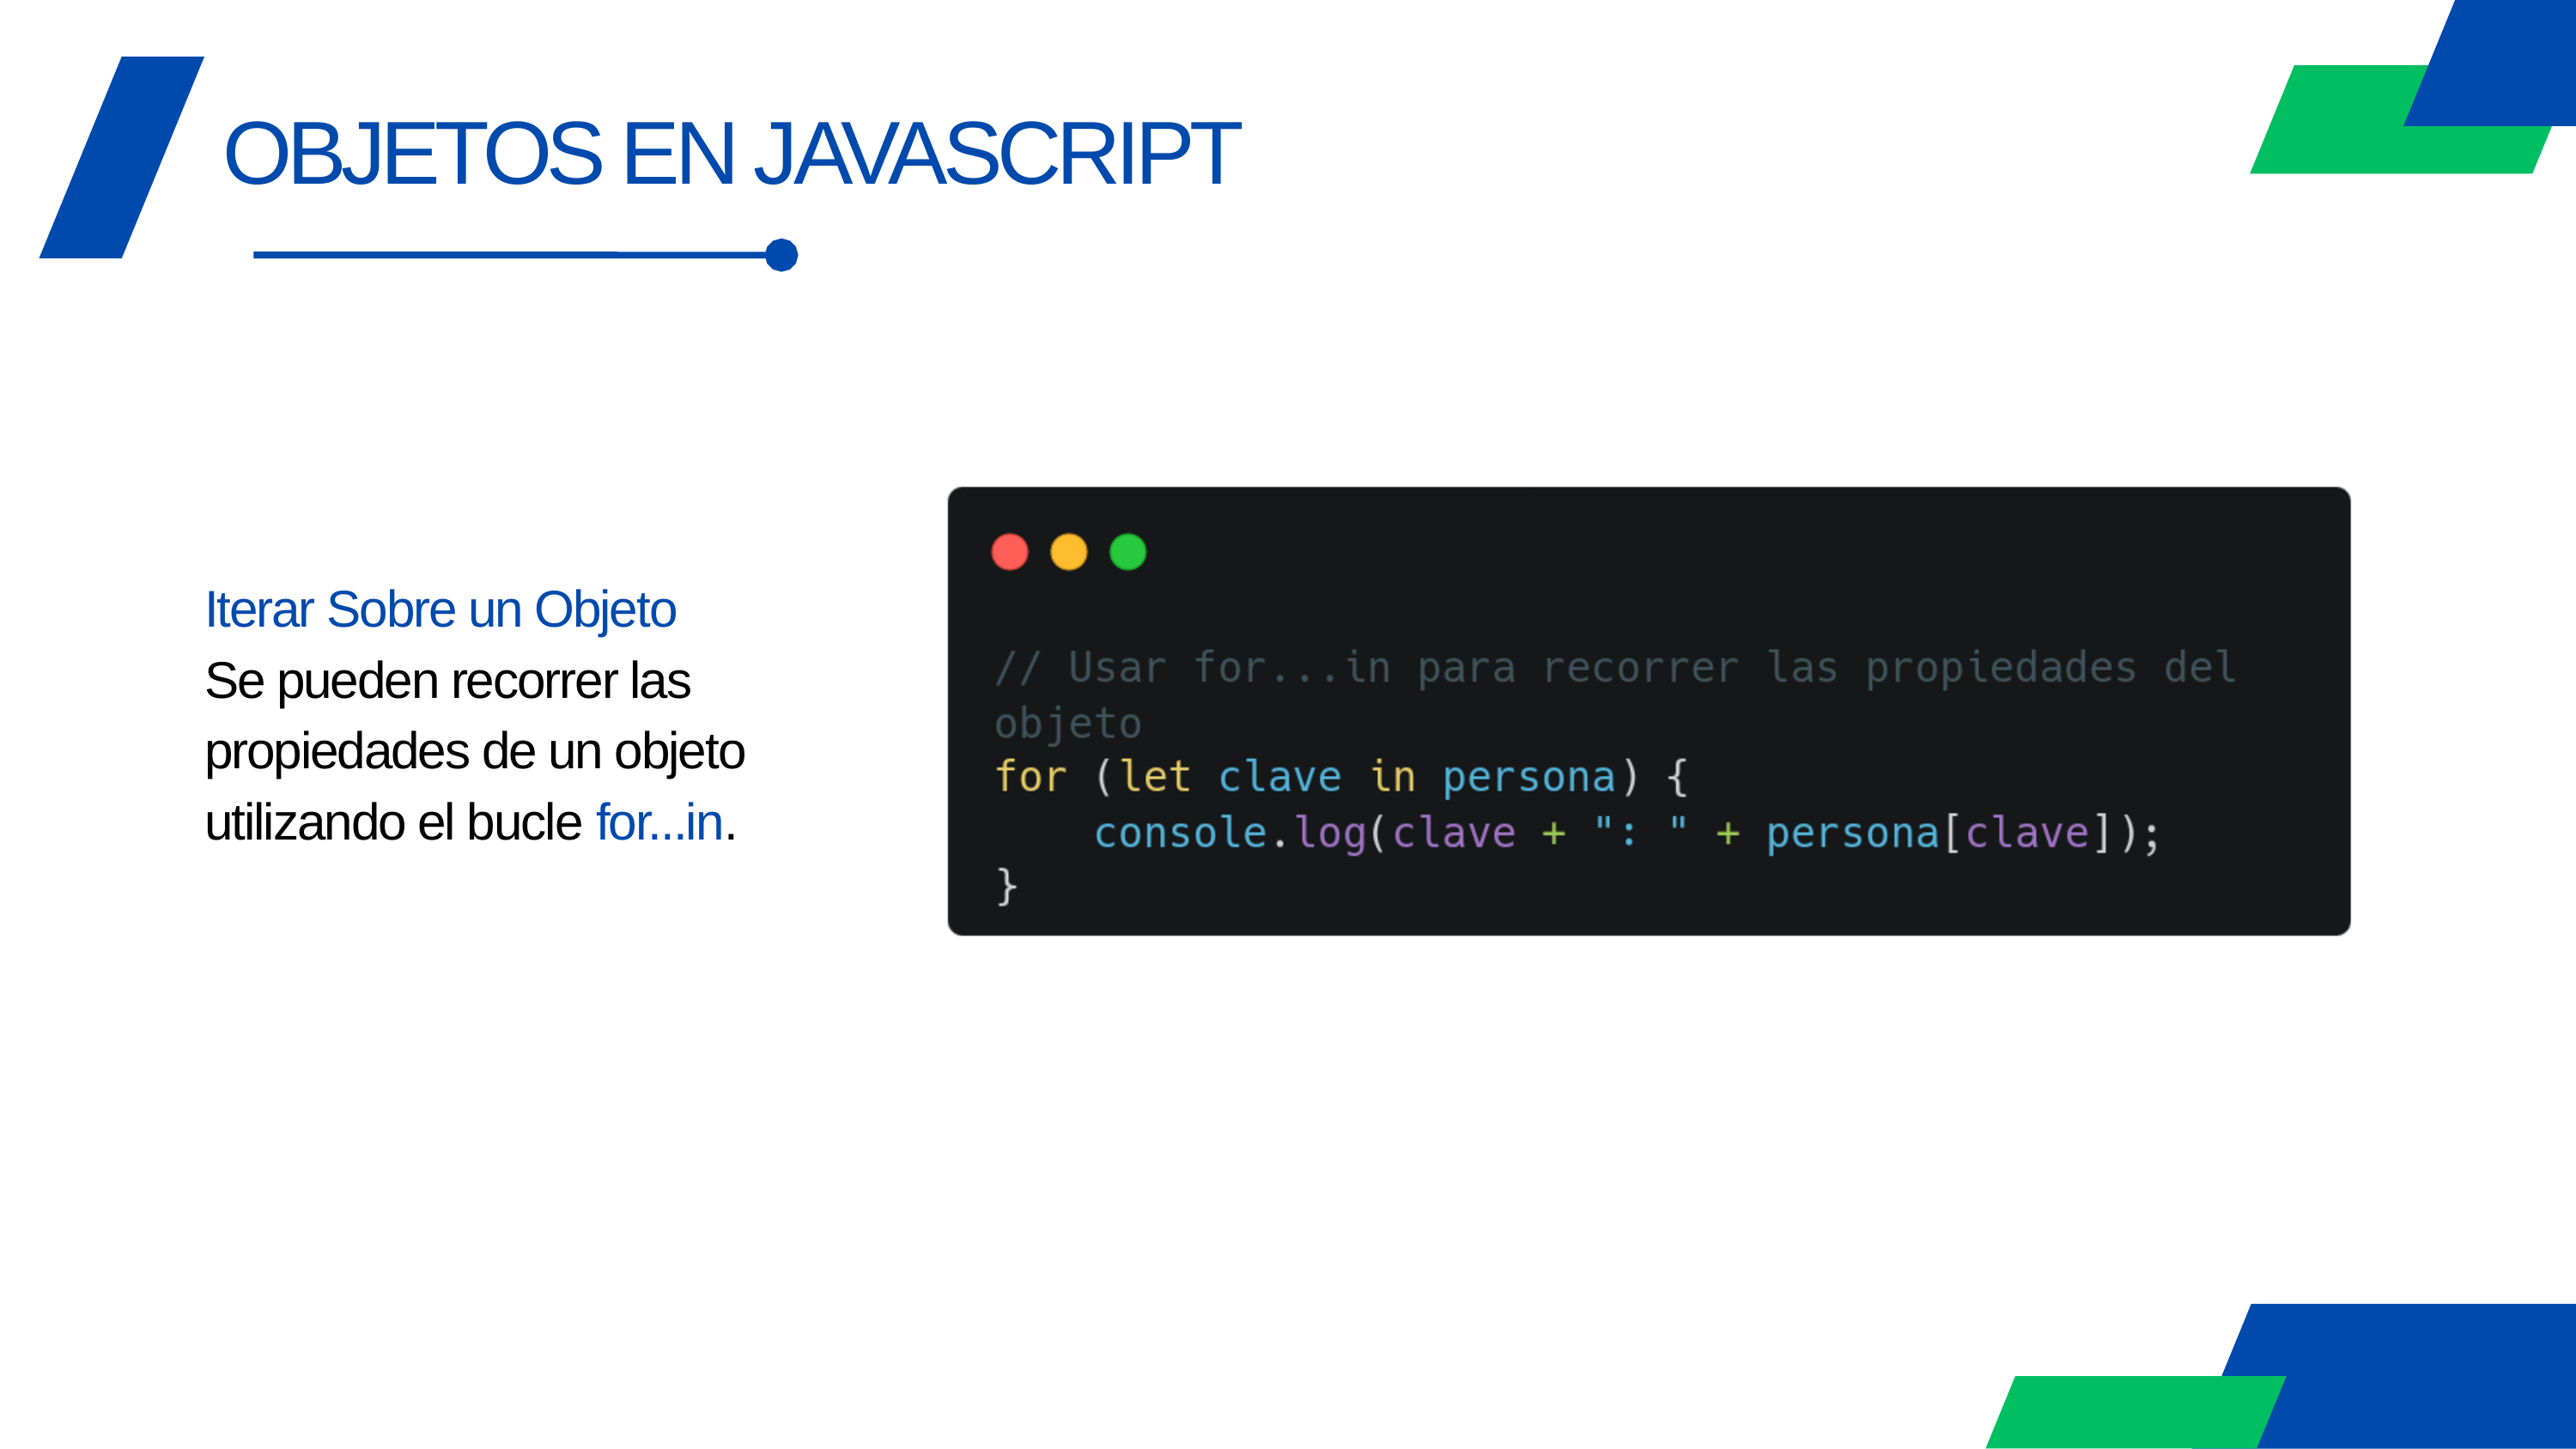

OBJETOS EN JAVASCRIPT

Iterar Sobre un Objeto
Se pueden recorrer las propiedades de un objeto utilizando el bucle for...in.